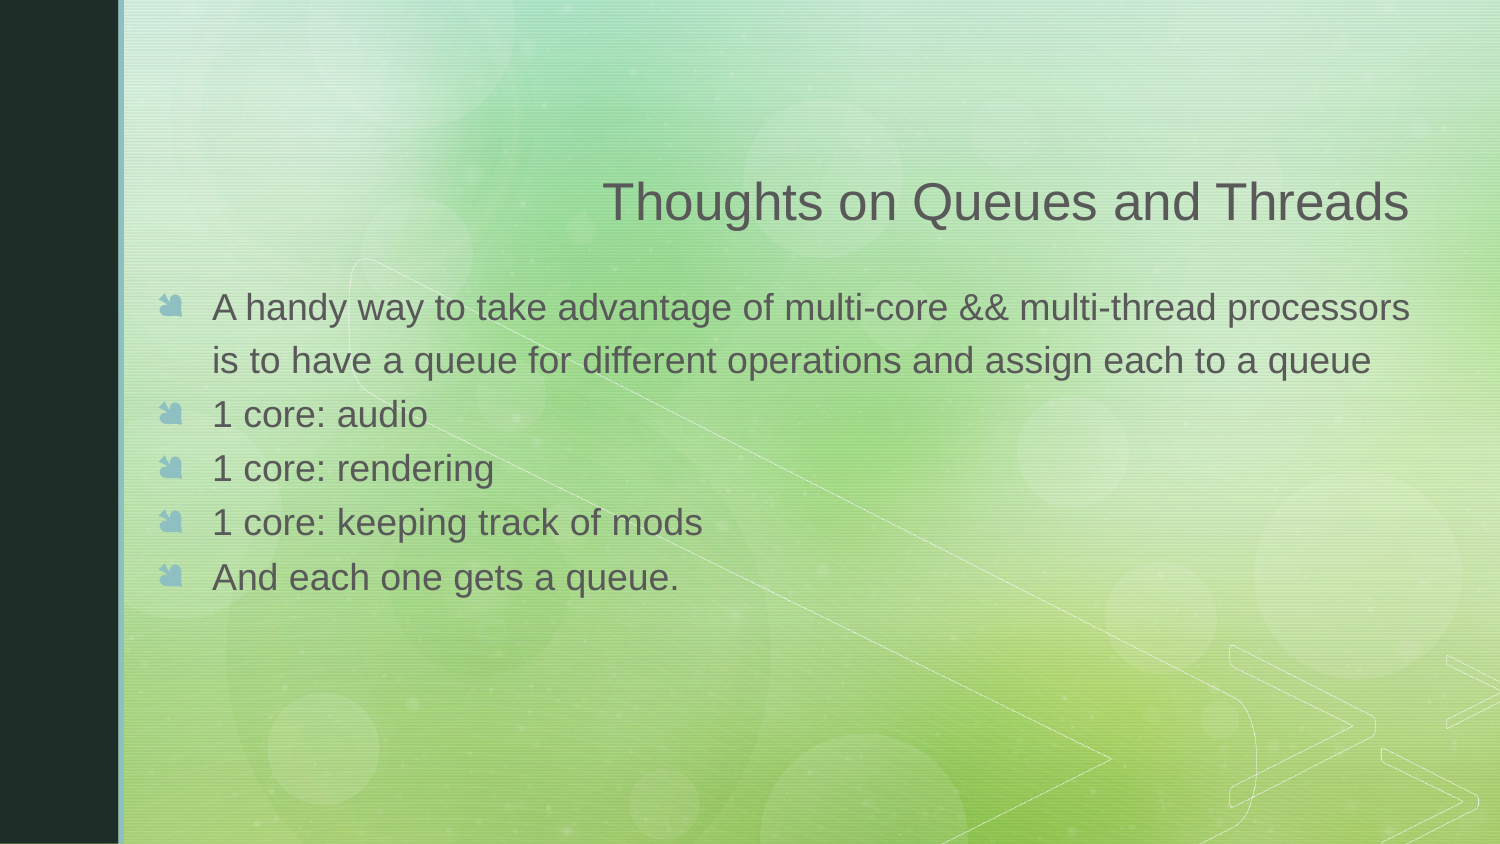

# Thoughts on Queues and Threads
A handy way to take advantage of multi-core && multi-thread processors is to have a queue for different operations and assign each to a queue
1 core: audio
1 core: rendering
1 core: keeping track of mods
And each one gets a queue.